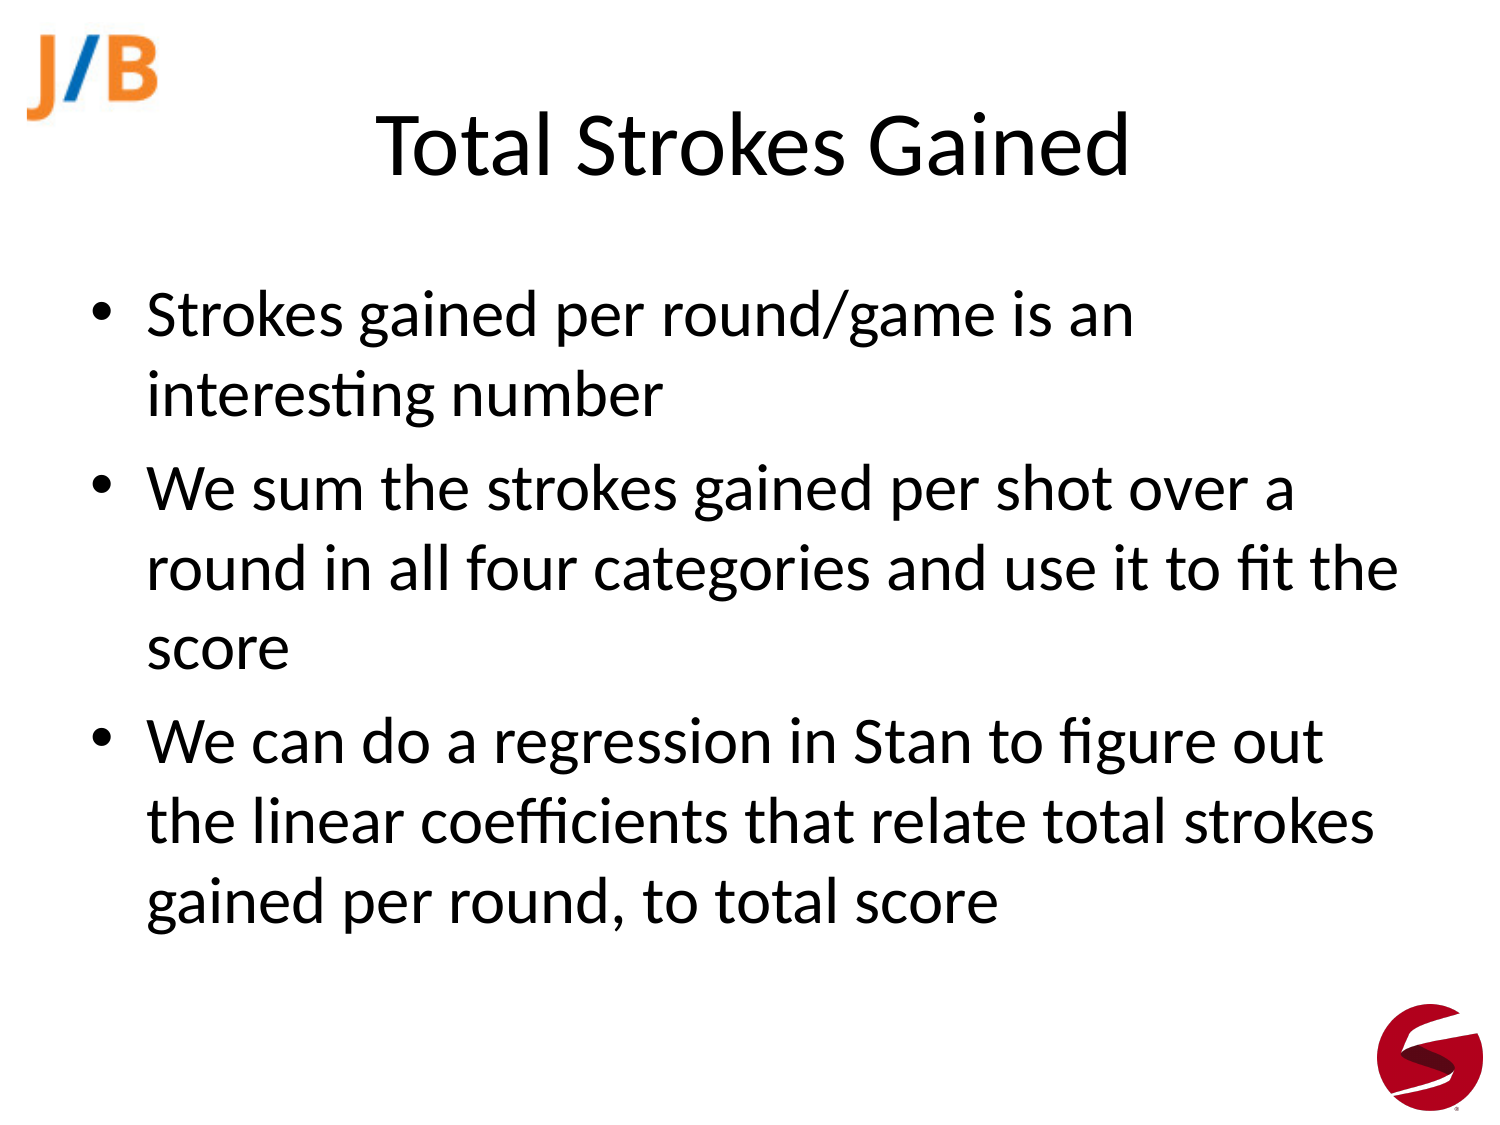

# Total Strokes Gained
Strokes gained per round/game is an interesting number
We sum the strokes gained per shot over a round in all four categories and use it to fit the score
We can do a regression in Stan to figure out the linear coefficients that relate total strokes gained per round, to total score